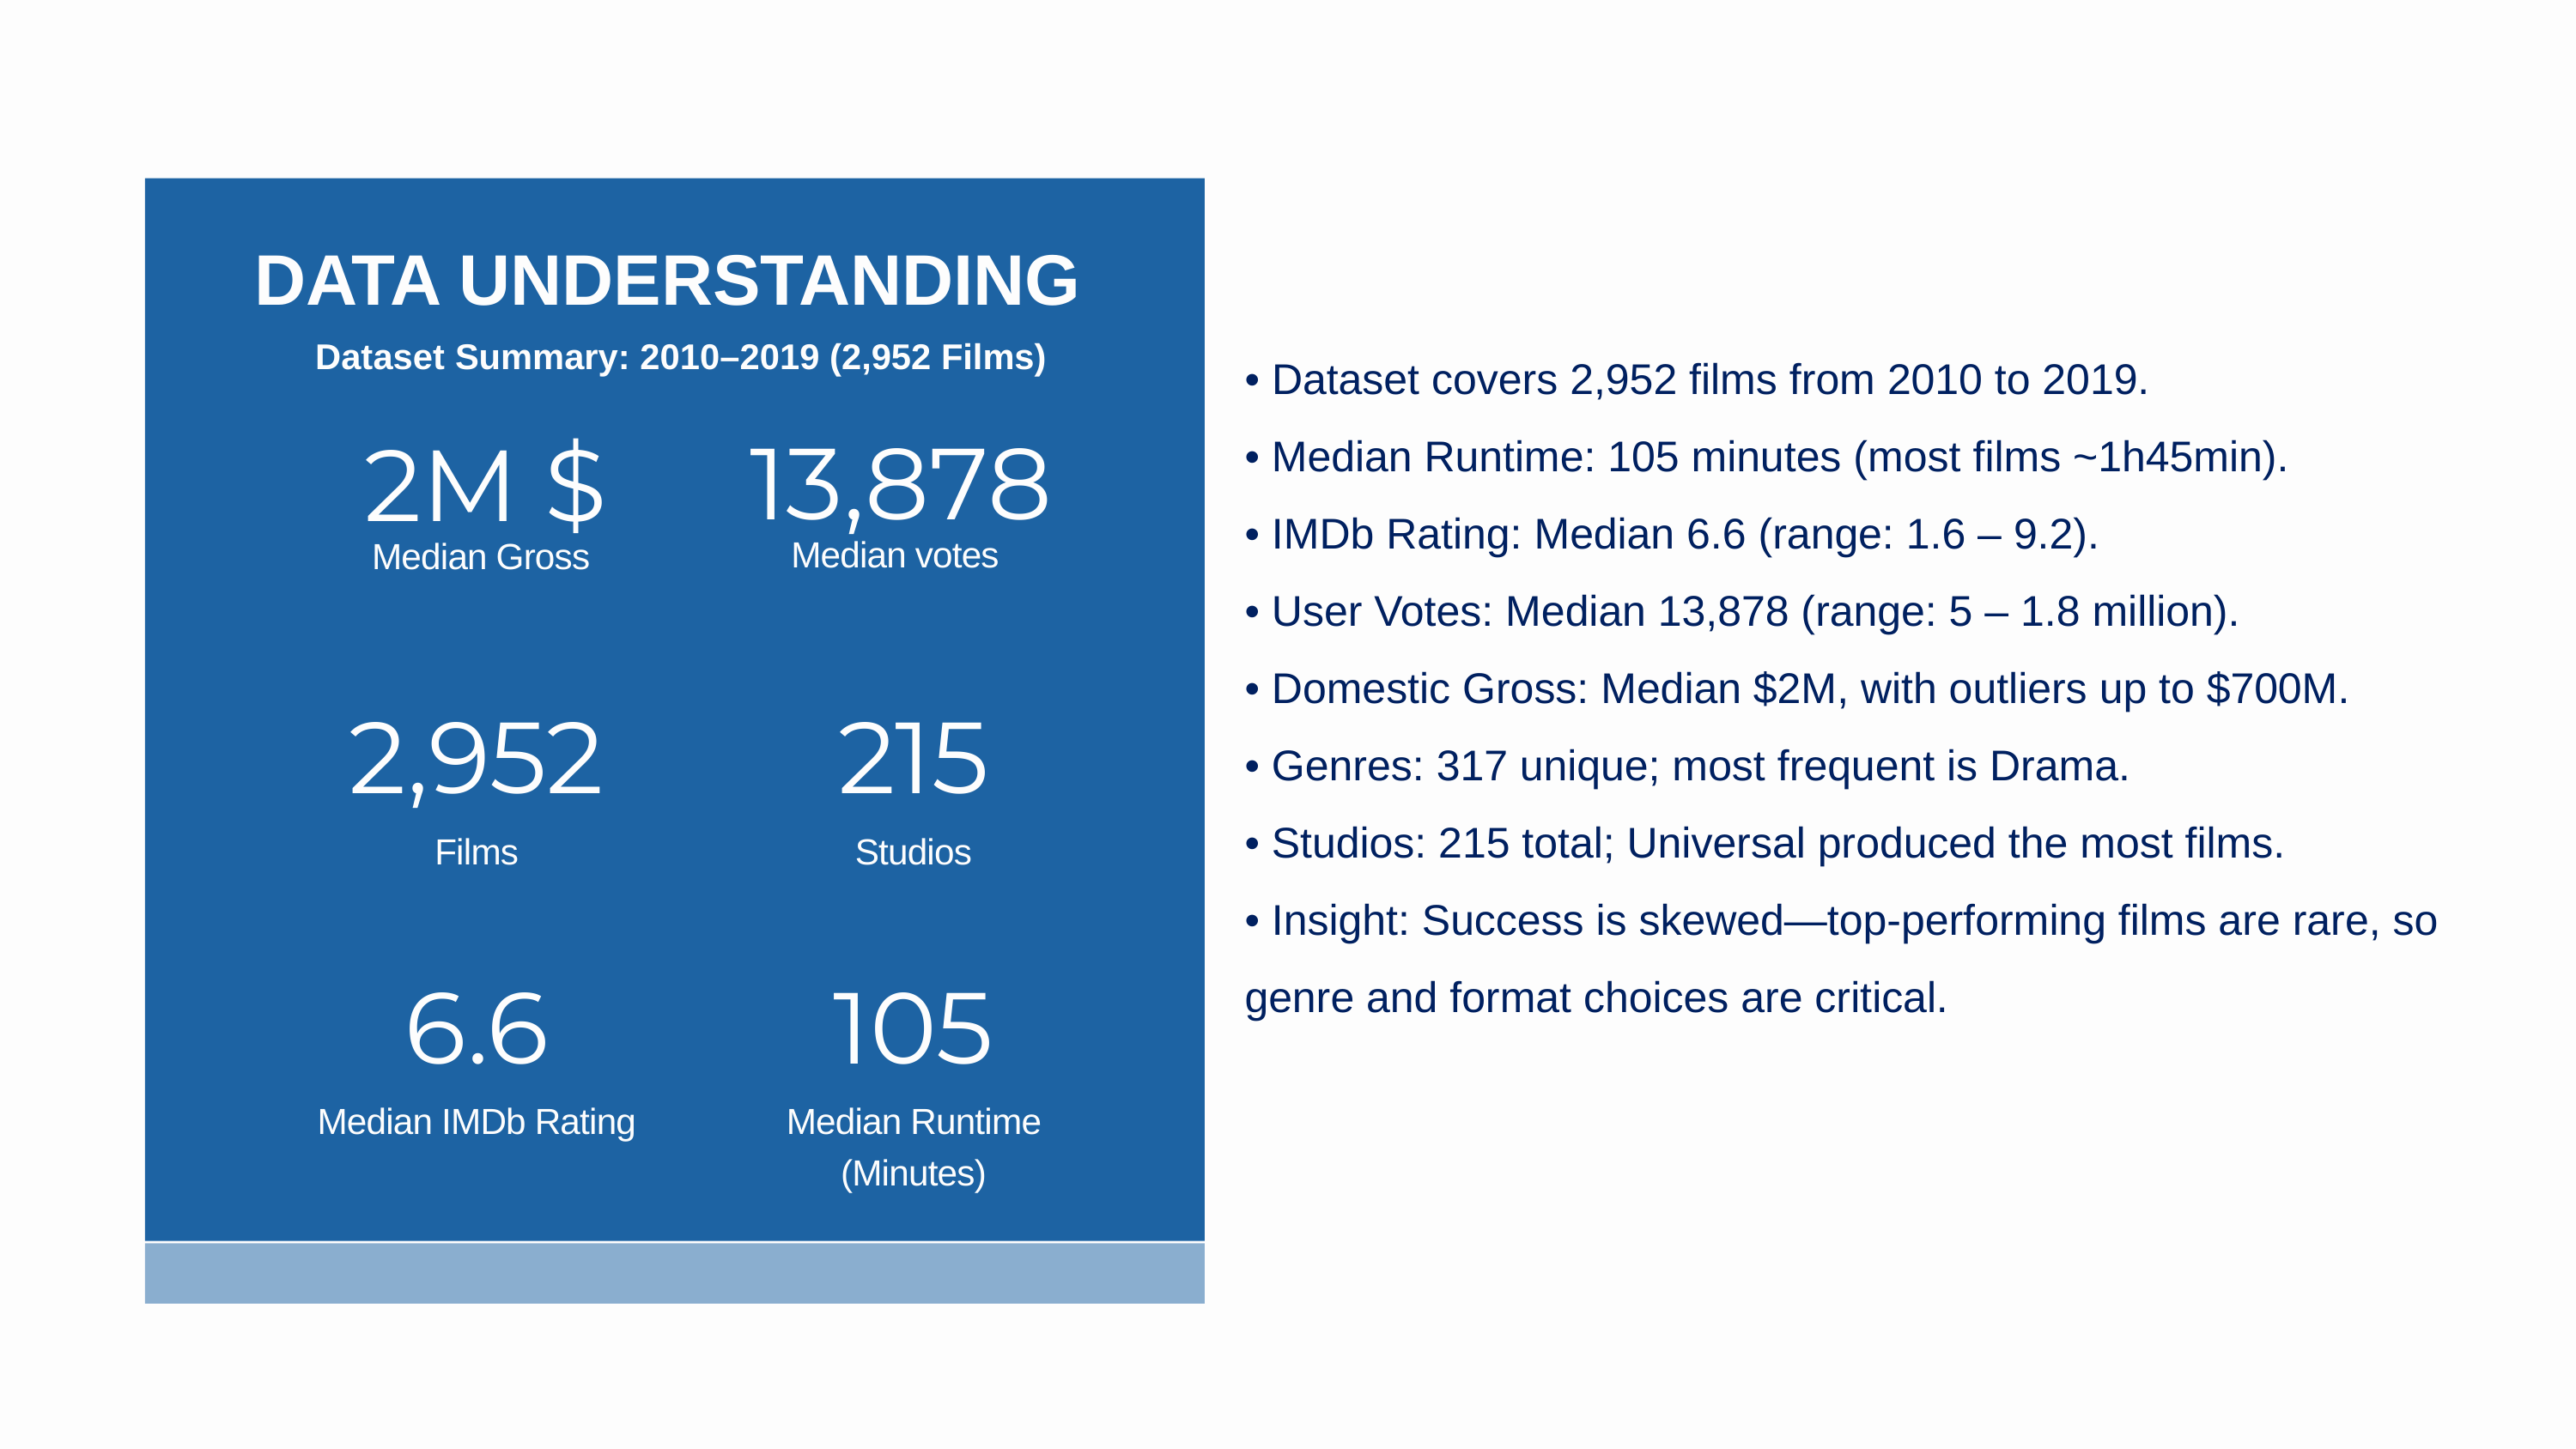

DATA UNDERSTANDING

Dataset Summary: 2010–2019 (2,952 Films)
• Dataset covers 2,952 films from 2010 to 2019.
• Median Runtime: 105 minutes (most films ~1h45min).
• IMDb Rating: Median 6.6 (range: 1.6 – 9.2).
• User Votes: Median 13,878 (range: 5 – 1.8 million).
• Domestic Gross: Median $2M, with outliers up to $700M.
• Genres: 317 unique; most frequent is Drama.
• Studios: 215 total; Universal produced the most films.
• Insight: Success is skewed—top-performing films are rare, so genre and format choices are critical.
13,878
2M $
Median votes
Median Gross
2,952
215
Films
Studios
6.6
105
Median IMDb Rating
Median Runtime (Minutes)